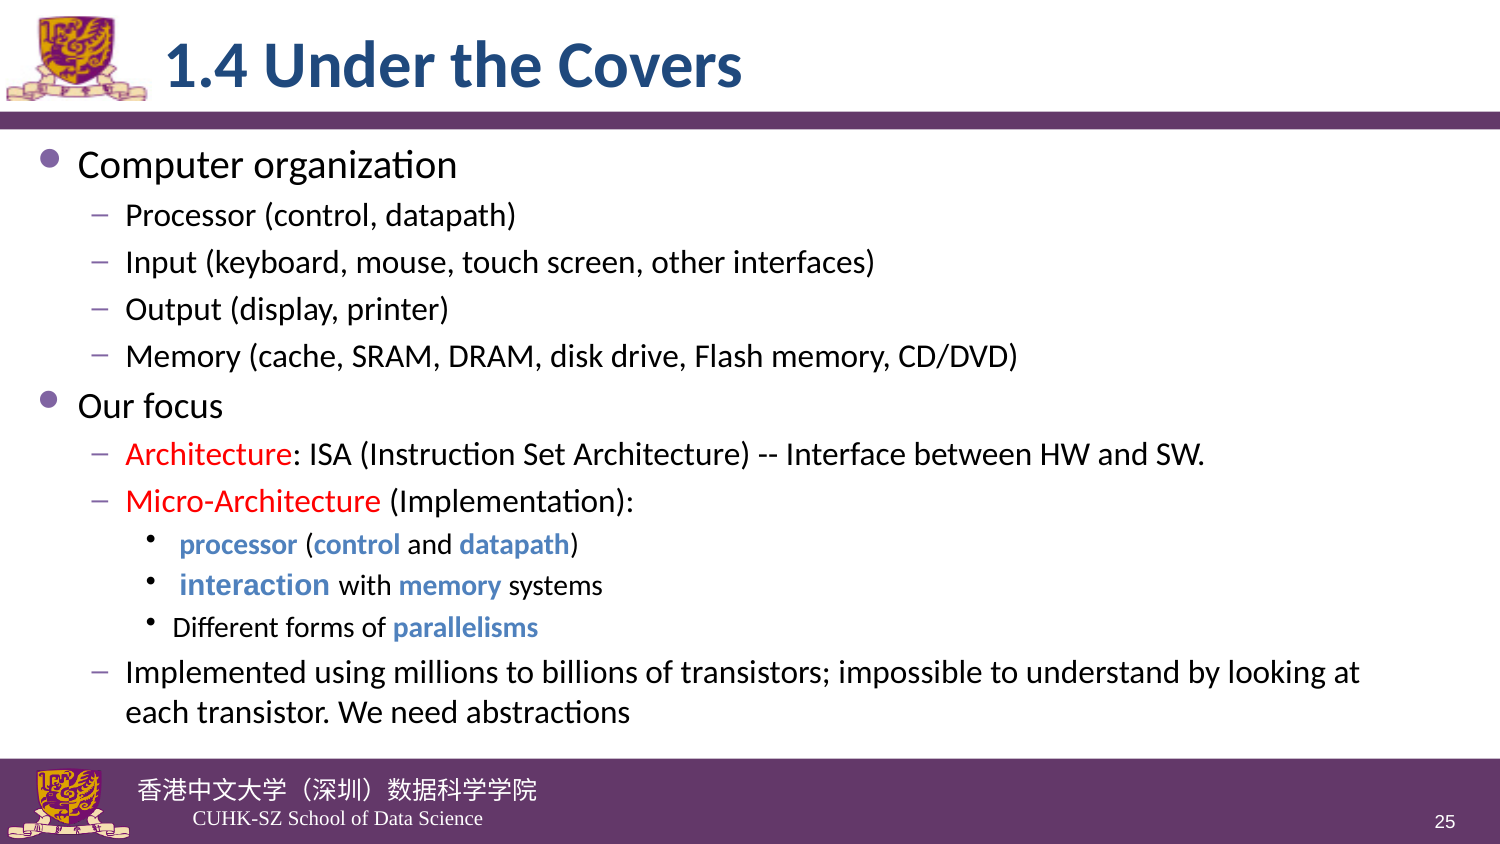

# 1.4 Under the Covers
Computer organization
Processor (control, datapath)
Input (keyboard, mouse, touch screen, other interfaces)
Output (display, printer)
Memory (cache, SRAM, DRAM, disk drive, Flash memory, CD/DVD)
Our focus
Architecture: ISA (Instruction Set Architecture) -- Interface between HW and SW.
Micro-Architecture (Implementation):
 processor (control and datapath)
 interaction with memory systems
Different forms of parallelisms
Implemented using millions to billions of transistors; impossible to understand by looking at each transistor. We need abstractions
25